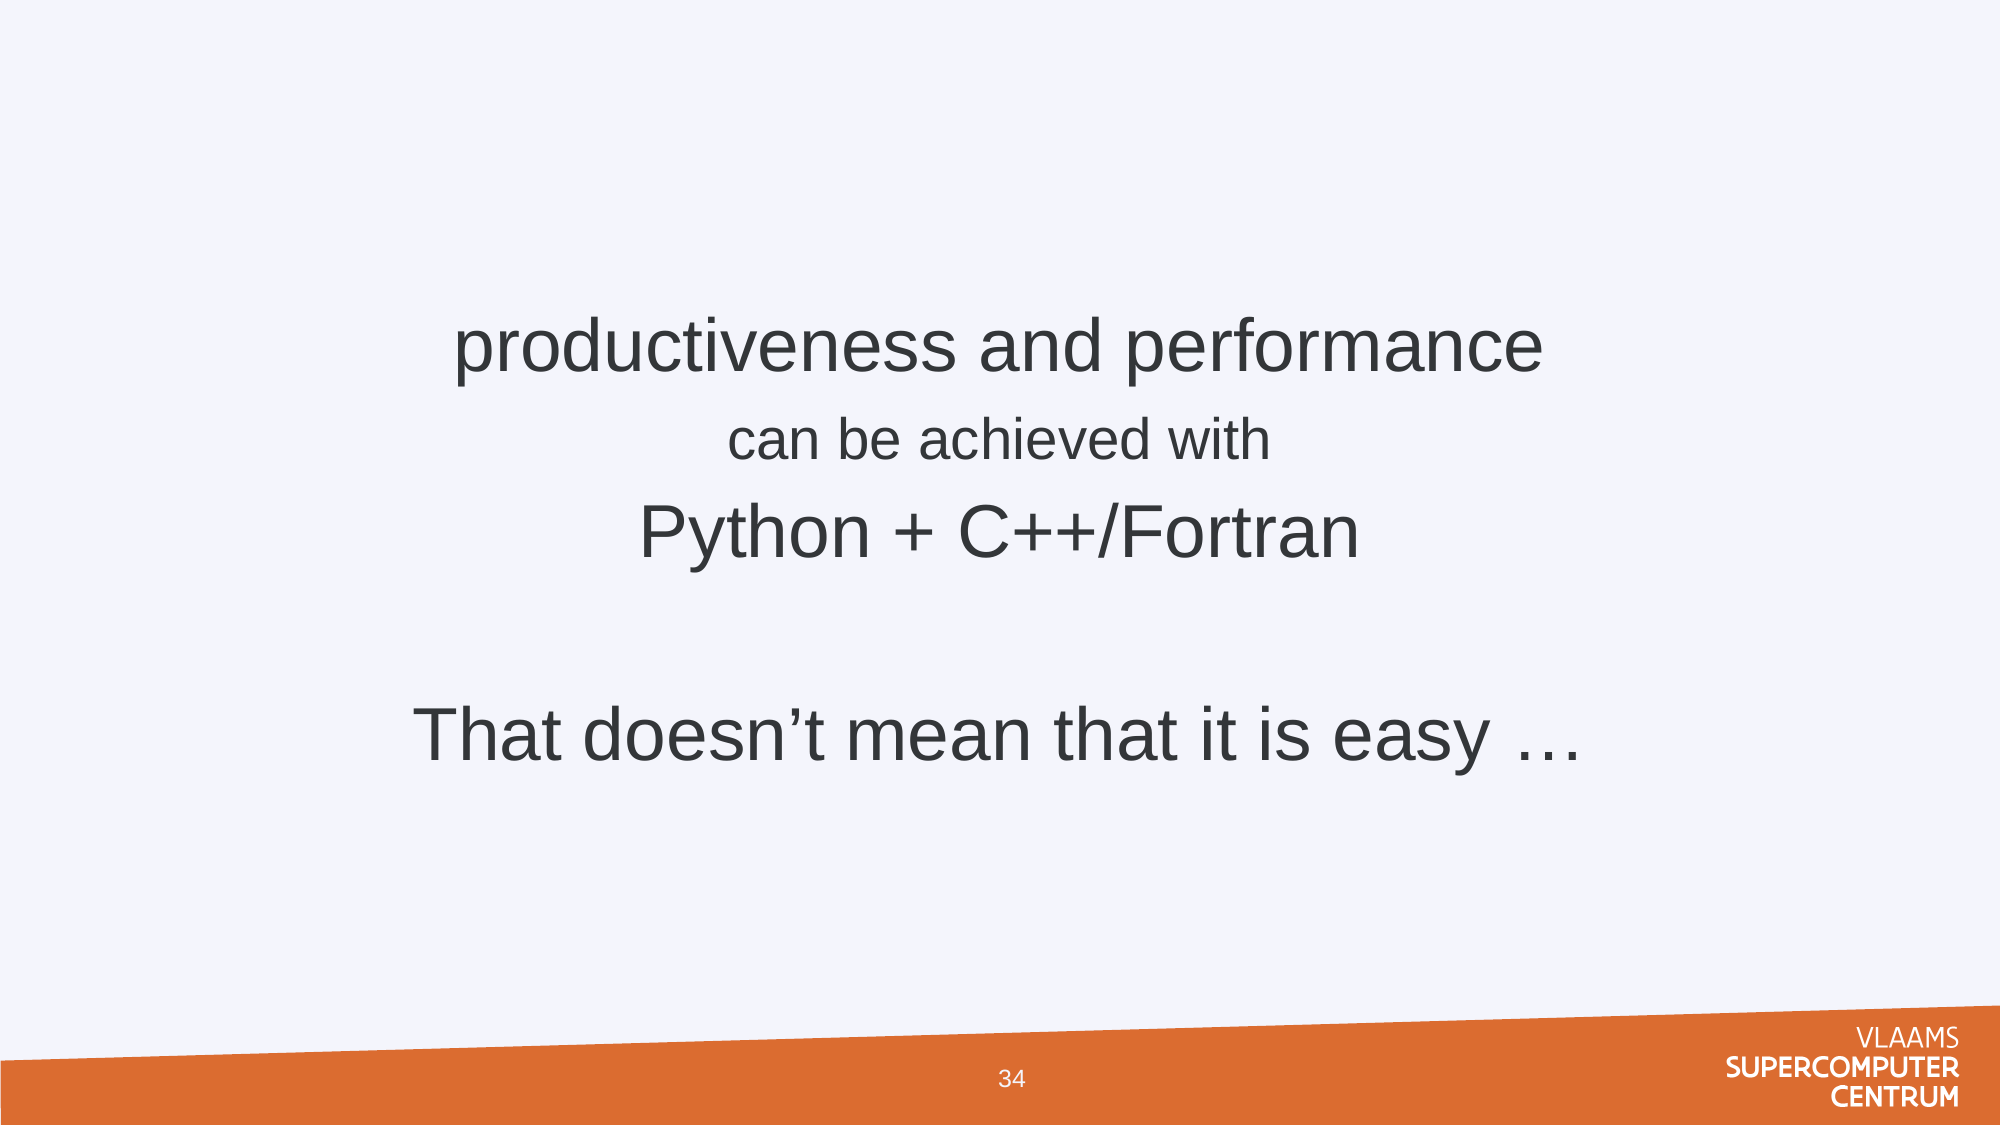

#
productiveness and performance
can be achieved with
Python + C++/Fortran

That doesn’t mean that it is easy …
34